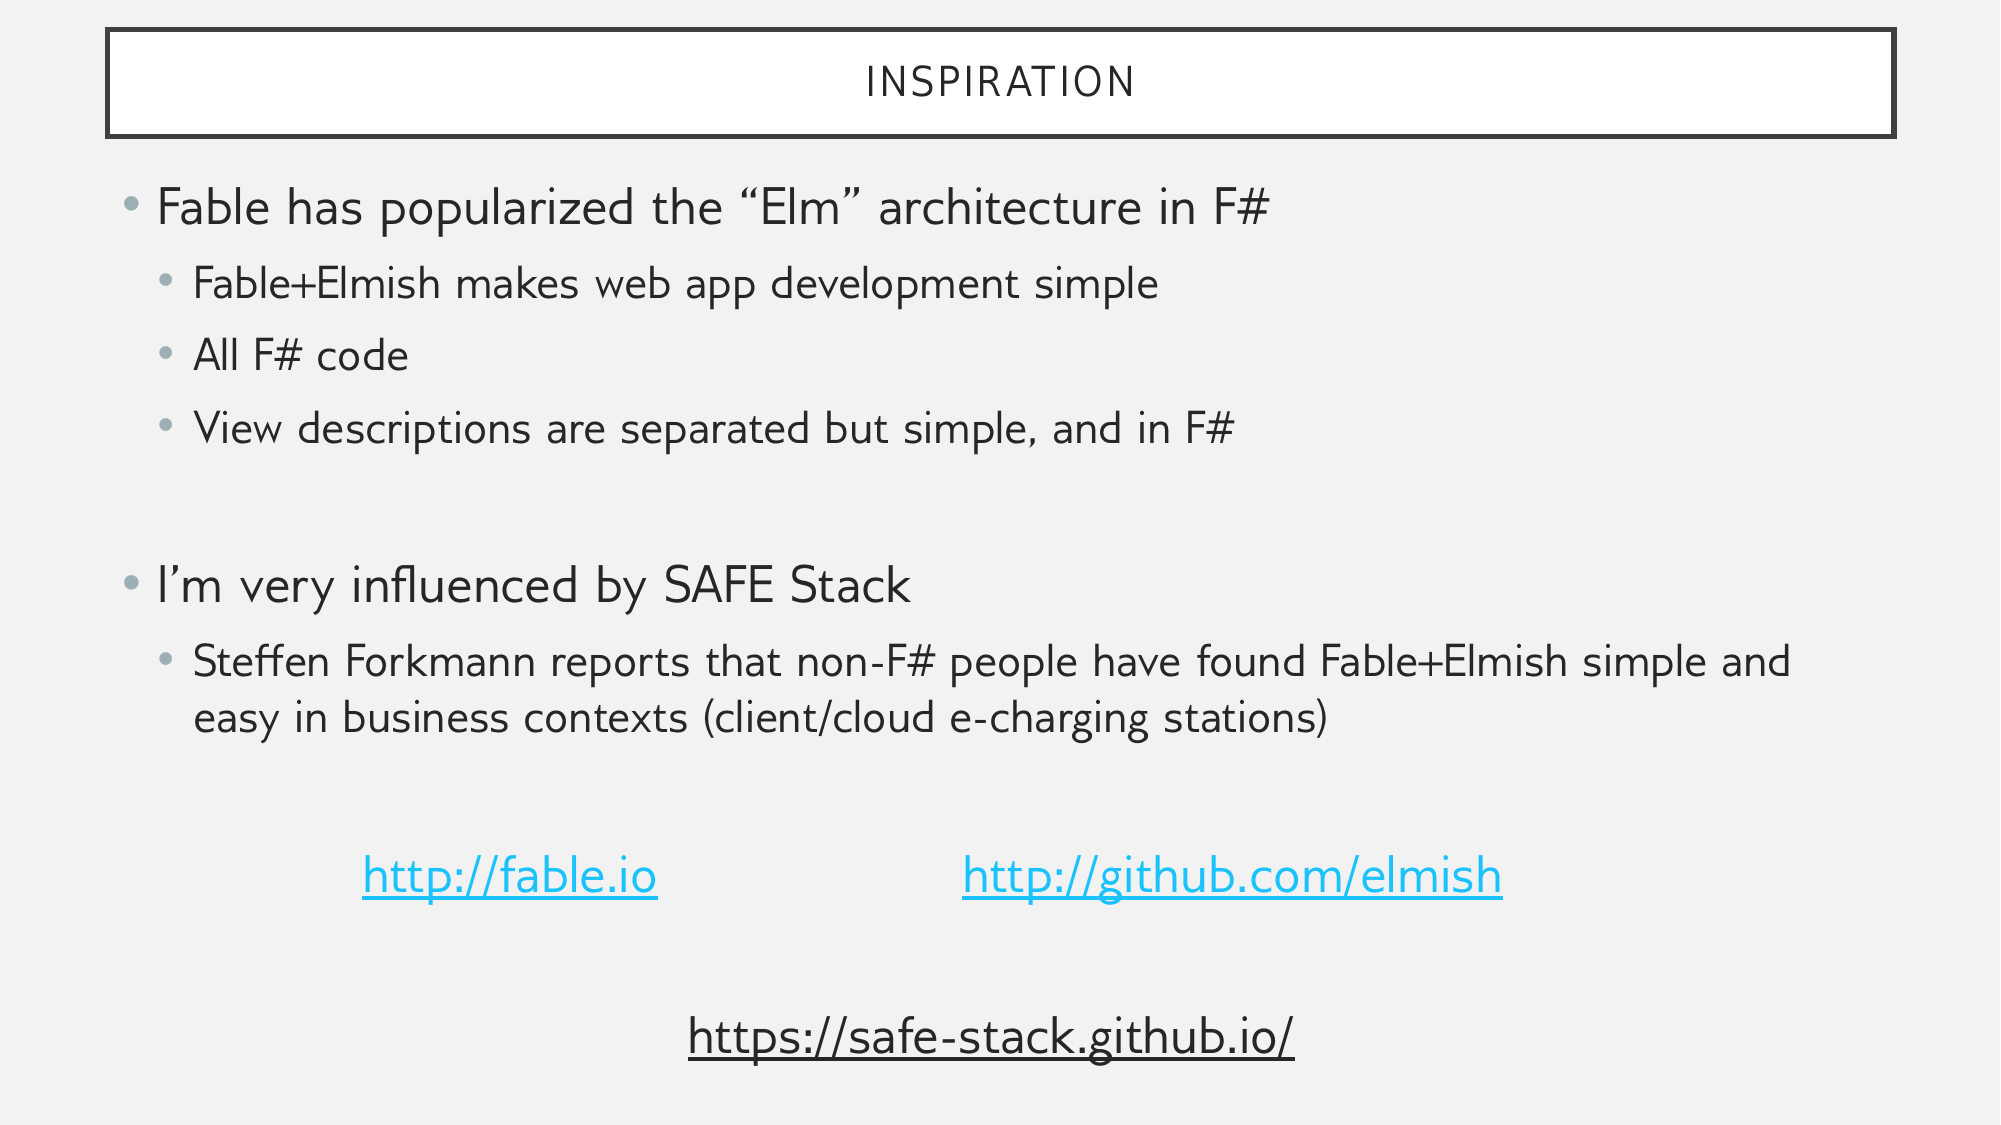

# INSPIRATION
Fable has popularized the “Elm” architecture in F#
Fable+Elmish makes web app development simple
All F# code
View descriptions are separated but simple, and in F#

I’m very influenced by SAFE Stack
Steffen Forkmann reports that non-F# people have found Fable+Elmish simple and easy in business contexts (client/cloud e-charging stations)

		http://fable.io     		http://github.com/elmish

https://safe-stack.github.io/